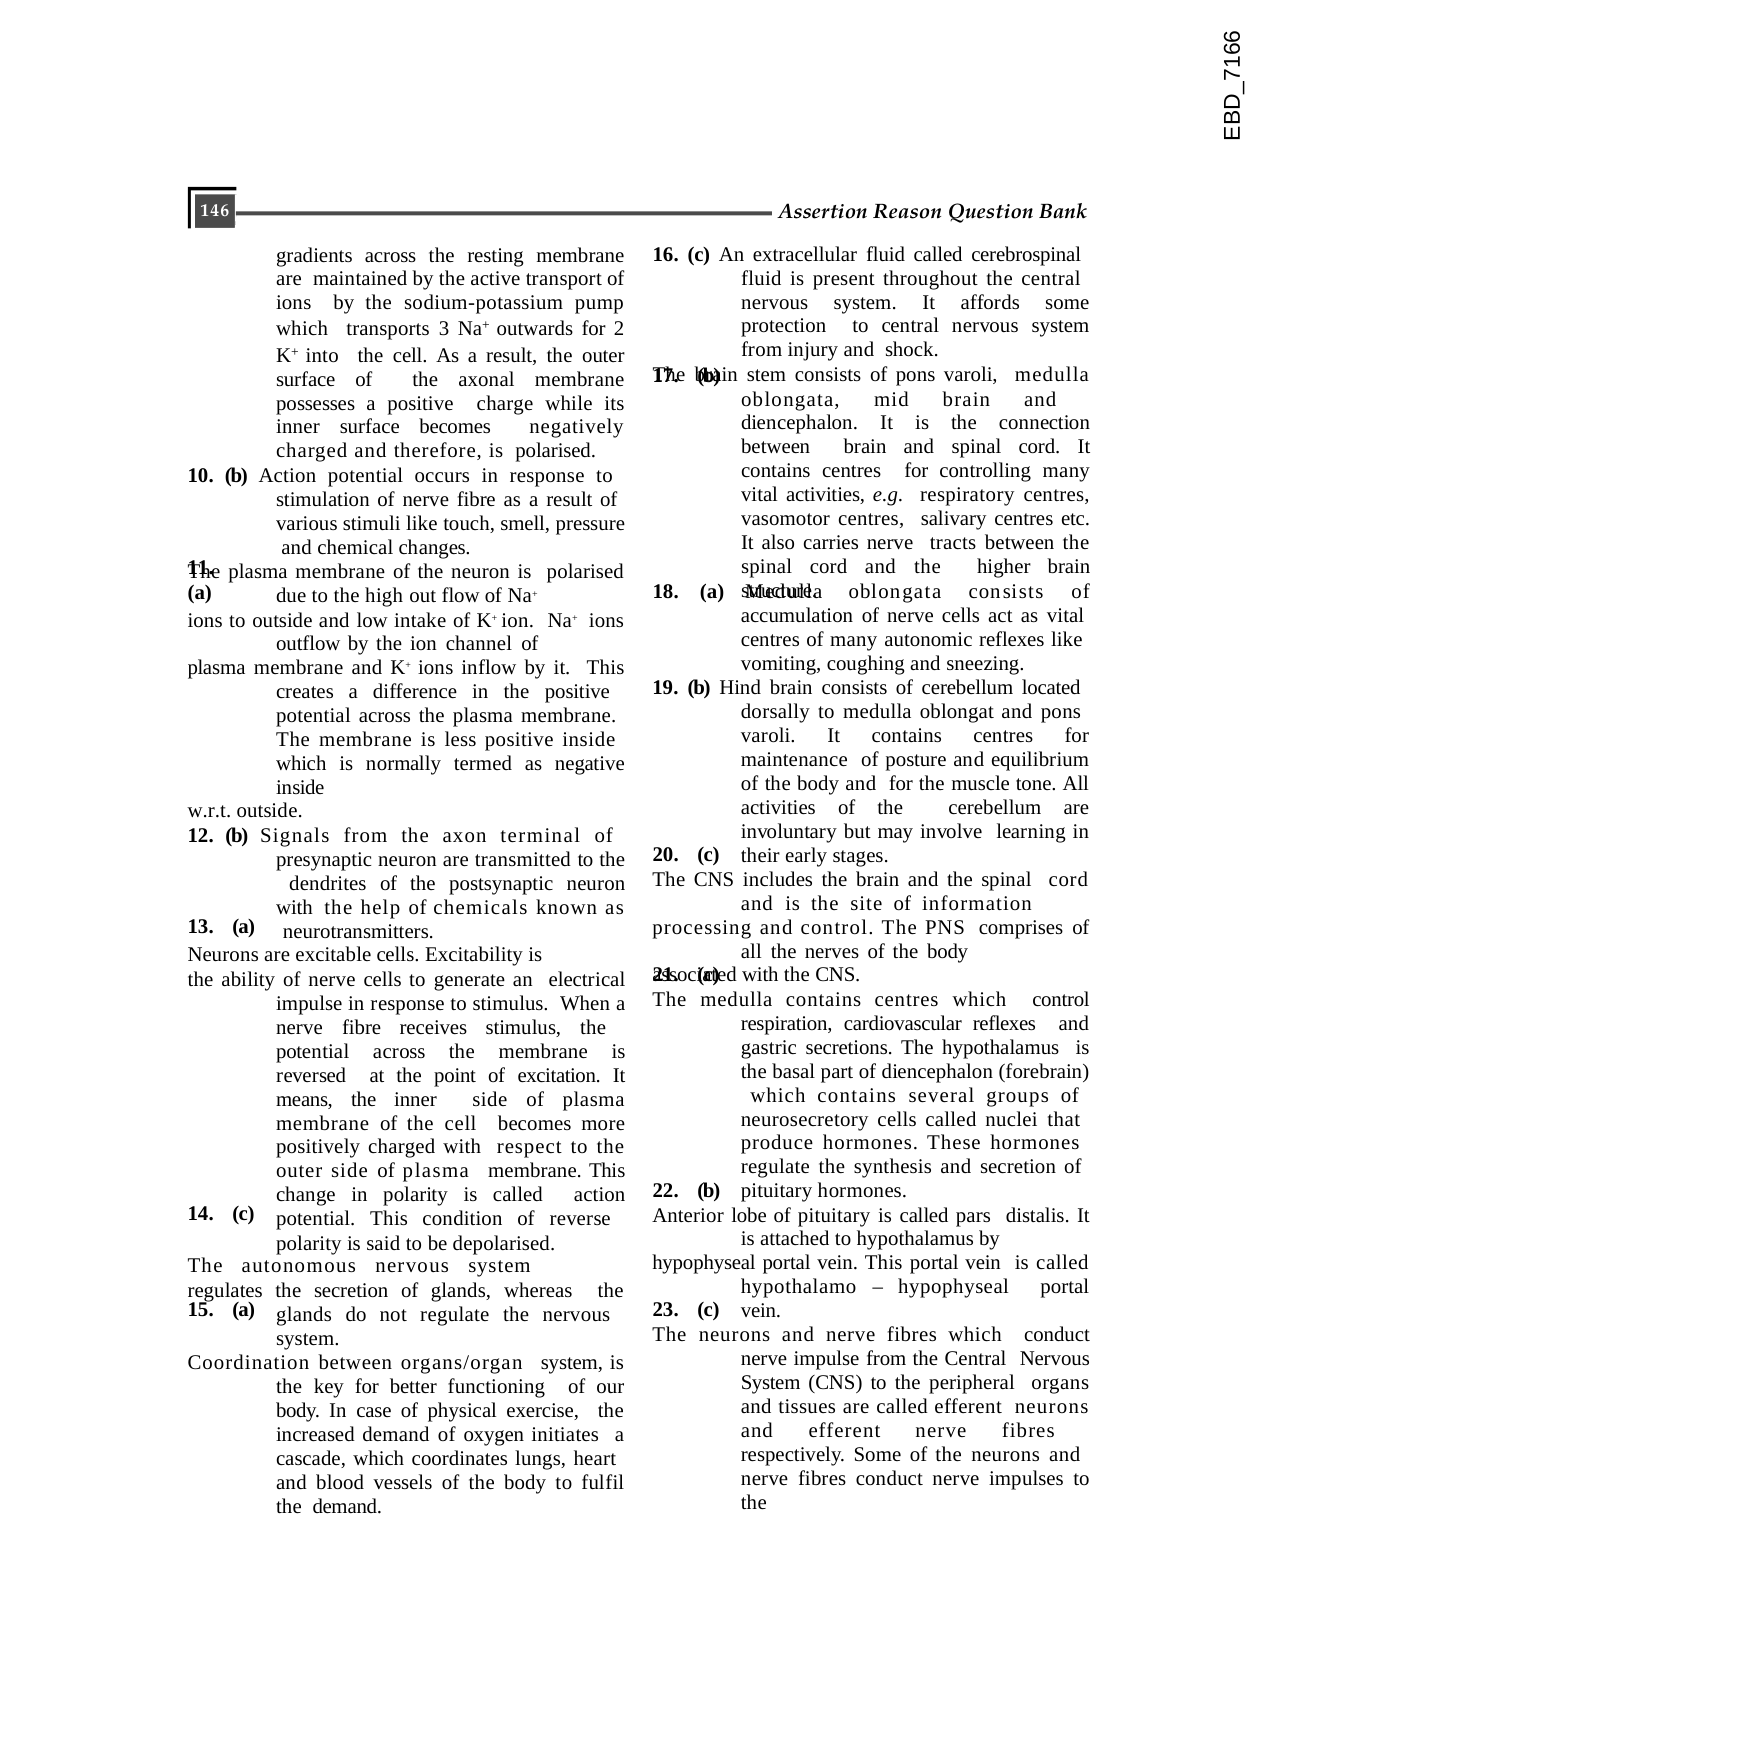

EBD_7166

146
Assertion Reason Question Bank

16. (c) An extracellular fluid called cerebrospinal  fluid is present throughout the central  nervous system. It affords some protection  to central nervous system from injury and  shock.
The brain stem consists of pons varoli,  medulla oblongata, mid brain and  diencephalon. It is the connection between  brain and spinal cord. It contains centres  for controlling many vital activities, e.g.  respiratory centres, vasomotor centres,  salivary centres etc. It also carries nerve  tracts between the spinal cord and the  higher brain structure.
gradients across the resting membrane are  maintained by the active transport of ions  by the sodium-potassium pump which  transports 3 Na+ outwards for 2 K+ into  the cell. As a result, the outer surface of  the axonal membrane possesses a positive  charge while its inner surface becomes  negatively charged and therefore, is  polarised.
10. (b) Action potential occurs in response to  stimulation of nerve fibre as a result of  various stimuli like touch, smell, pressure  and chemical changes.
The plasma membrane of the neuron is  polarised due to the high out flow of Na+
ions to outside and low intake of K+ ion.  Na+  ions outflow by the ion channel of
plasma membrane and K+ ions inflow by it.  This creates a difference in the positive  potential across the plasma membrane.  The membrane is less positive inside  which is normally termed as negative inside
w.r.t. outside.
12. (b) Signals from the axon terminal of  presynaptic neuron are transmitted to the  dendrites of the postsynaptic neuron with  the help of chemicals known as  neurotransmitters.
Neurons are excitable cells. Excitability is
the ability of nerve cells to generate an  electrical impulse in response to stimulus.  When a nerve fibre receives stimulus, the  potential across the membrane is reversed  at the point of excitation. It means, the inner  side of plasma membrane of the cell  becomes more positively charged with  respect to the outer side of plasma  membrane. This change in polarity is called  action potential. This condition of reverse  polarity is said to be depolarised.
The  autonomous  nervous  system
regulates the secretion of glands, whereas  the glands do not regulate the nervous  system.
Coordination between organs/organ  system, is the key for better functioning  of our body. In case of physical exercise,  the increased demand of oxygen initiates  a cascade, which coordinates lungs, heart  and blood vessels of the body to fulfil the  demand.
17.   (b)
11.	(a)
18.    (a)    Medulla	oblongata	consists	of
accumulation of nerve cells act as vital
centres of many autonomic reflexes like  vomiting, coughing and sneezing.
19. (b) Hind brain consists of cerebellum located  dorsally to medulla oblongat and pons  varoli. It contains centres for maintenance  of posture and equilibrium of the body and  for the muscle tone. All activities of the  cerebellum are involuntary but may involve  learning in their early stages.
The CNS includes the brain and the spinal  cord and is the site of information
processing and control. The PNS  comprises of all the nerves of the body
associated with the CNS.
The medulla contains centres which  control respiration, cardiovascular reflexes  and gastric secretions. The hypothalamus  is the basal part of diencephalon (forebrain)  which contains several groups of  neurosecretory cells called nuclei that  produce hormones. These hormones  regulate the synthesis and secretion of  pituitary hormones.
Anterior lobe of pituitary is called pars  distalis. It is attached to hypothalamus by
hypophyseal portal vein. This portal vein  is called hypothalamo – hypophyseal  portal vein.
The neurons and nerve fibres which  conduct nerve impulse from the Central  Nervous System (CNS) to the peripheral  organs and tissues are called efferent  neurons and efferent nerve fibres  respectively. Some of the neurons and  nerve fibres conduct nerve impulses to the
20.   (c)
13.   (a)
21.   (c)
22.   (b)
14.   (c)
23.   (c)
15.   (a)